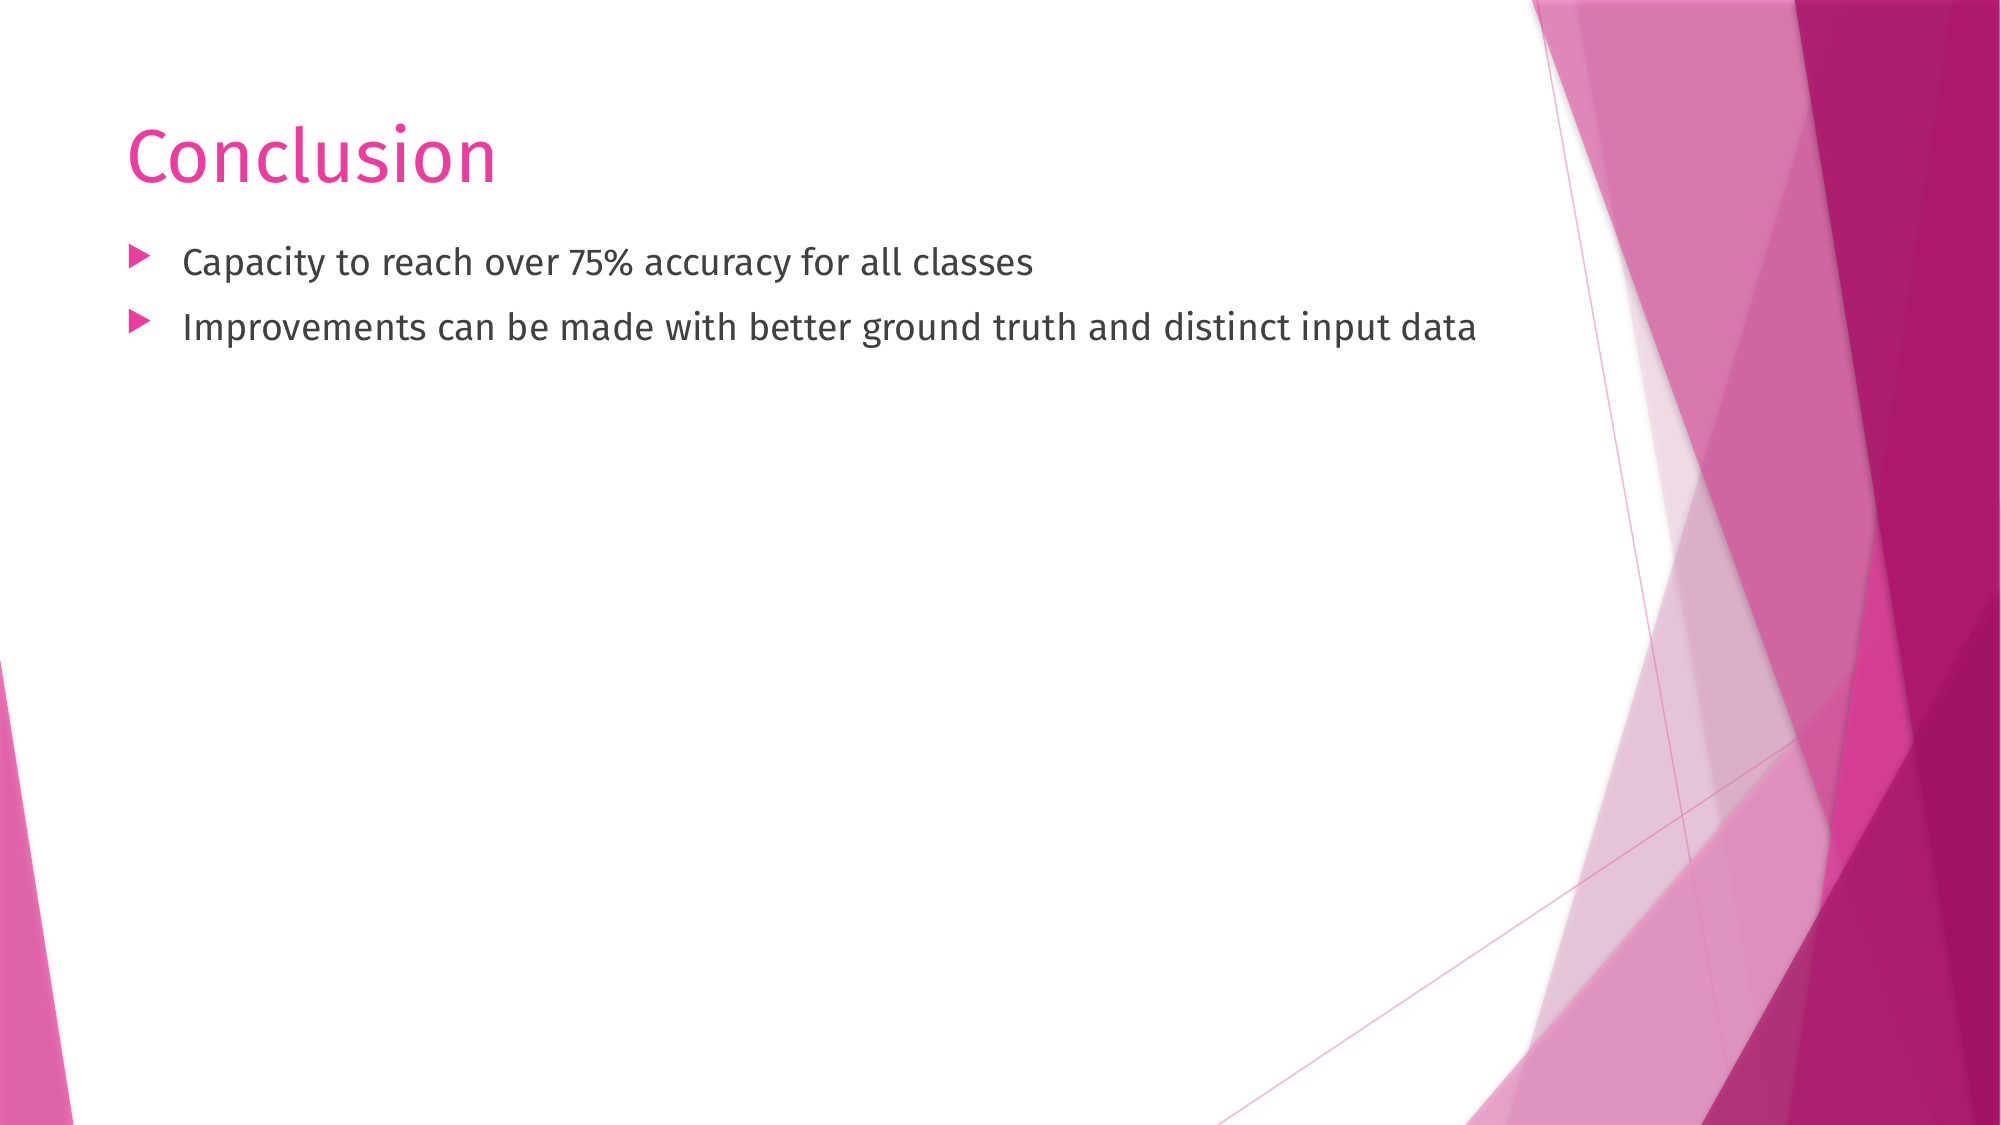

# Conclusion
Capacity to reach over 75% accuracy for all classes
Improvements can be made with better ground truth and distinct input data